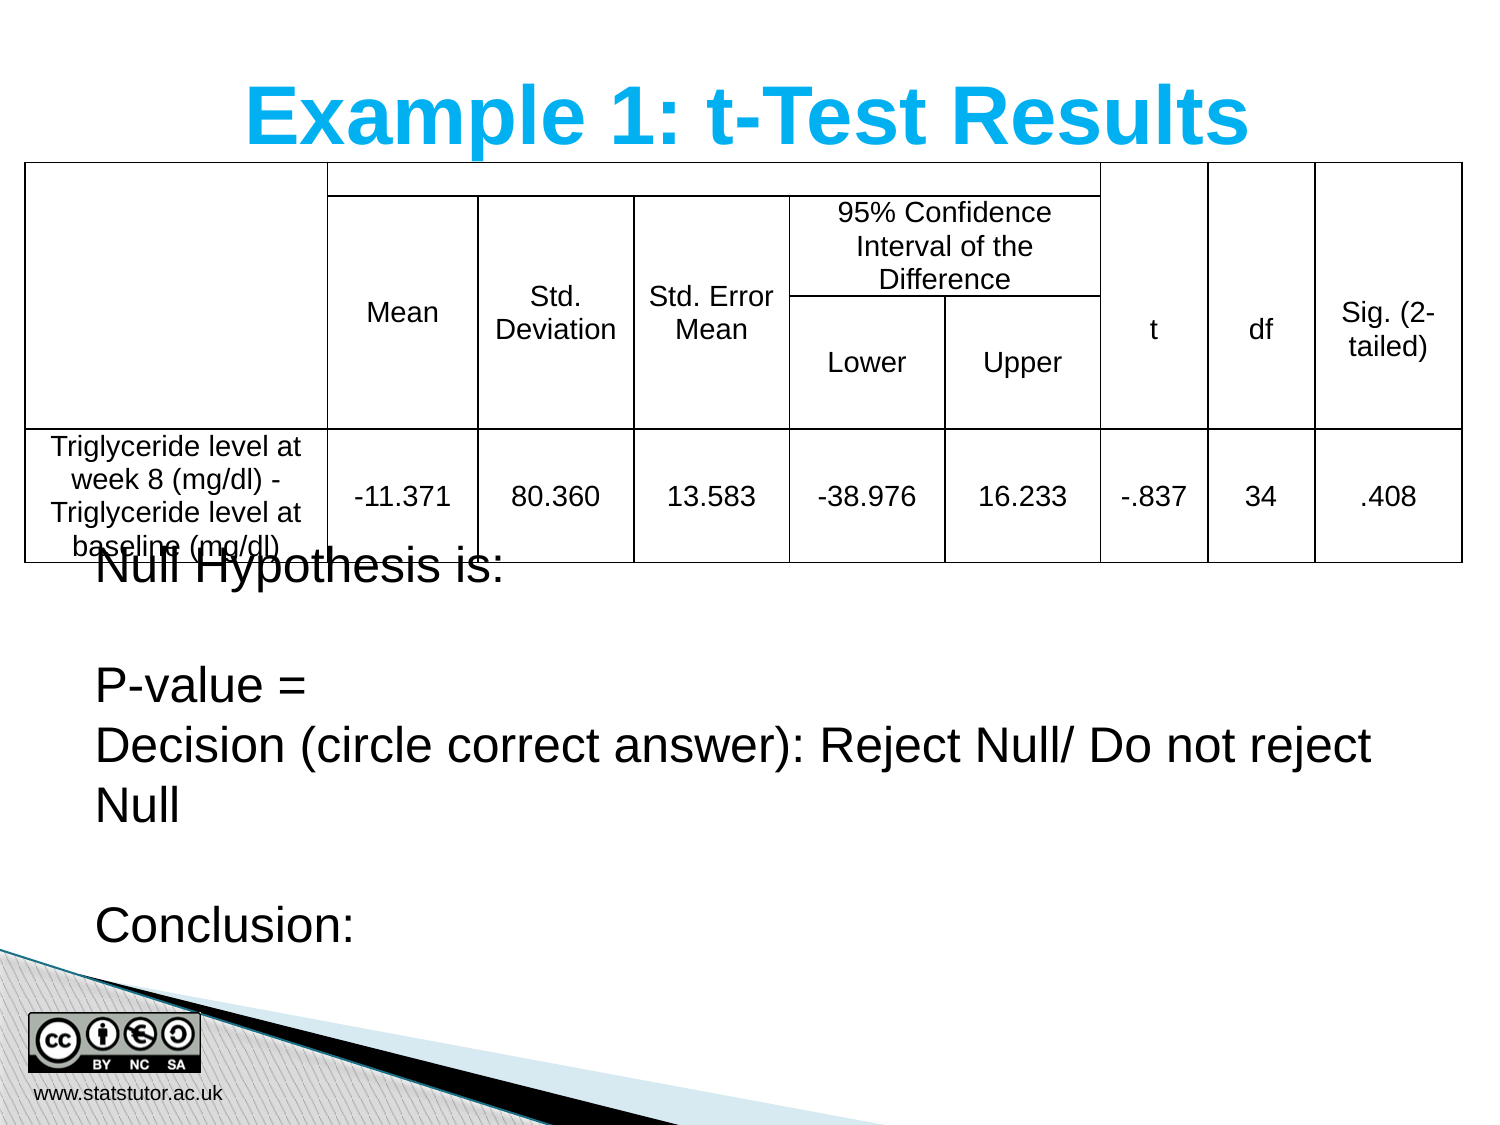

# Example 1: t-Test Results
|  |  |  |  |  |  | t | df | Sig. (2-tailed) |
| --- | --- | --- | --- | --- | --- | --- | --- | --- |
|  | Mean | Std. Deviation | Std. Error Mean | 95% Confidence Interval of the Difference |  |  |  |  |
|  |  |  |  | Lower | Upper |  |  |  |
| Triglyceride level at week 8 (mg/dl) - Triglyceride level at baseline (mg/dl) | -11.371 | 80.360 | 13.583 | -38.976 | 16.233 | -.837 | 34 | .408 |
Null Hypothesis is:

P-value =
Decision (circle correct answer): Reject Null/ Do not reject Null

Conclusion:
www.statstutor.ac.uk